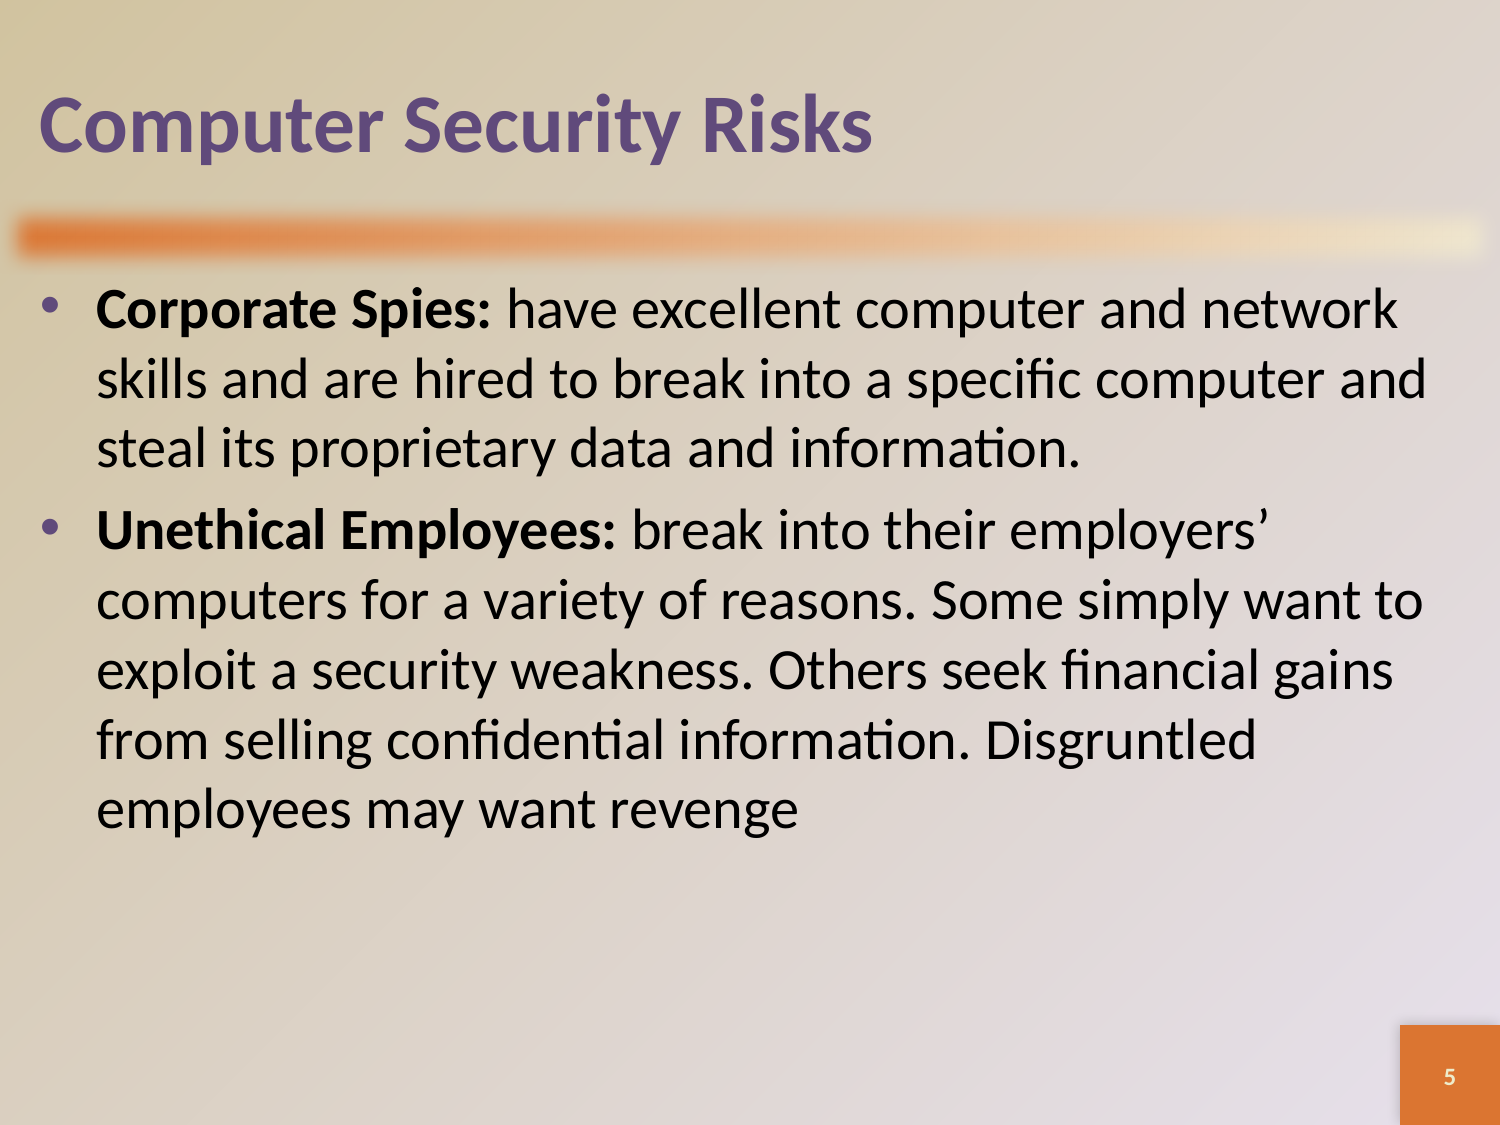

# Computer Security Risks
Corporate Spies: have excellent computer and network skills and are hired to break into a specific computer and steal its proprietary data and information.
Unethical Employees: break into their employers’ computers for a variety of reasons. Some simply want to exploit a security weakness. Others seek financial gains from selling confidential information. Disgruntled employees may want revenge
5